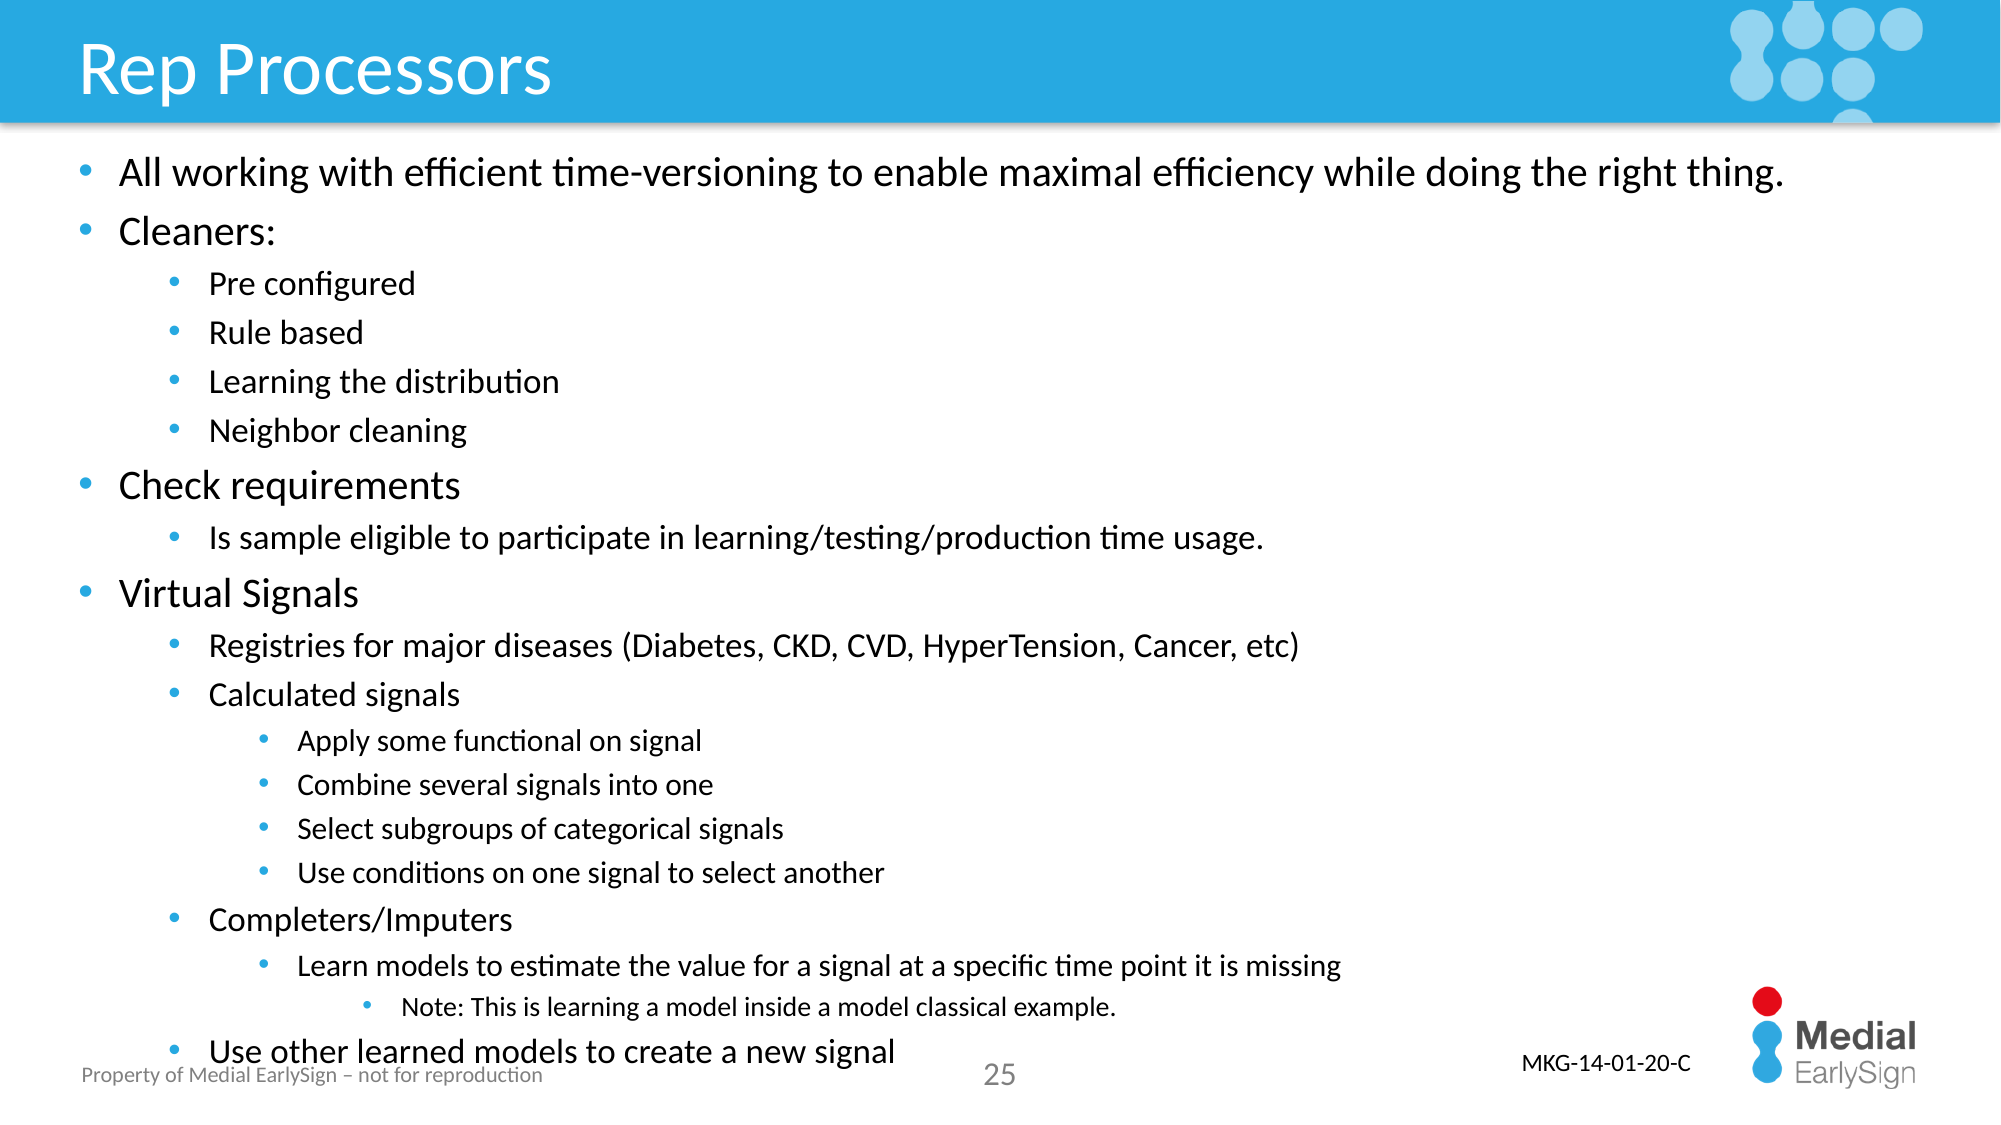

# Rep Processors
All working with efficient time-versioning to enable maximal efficiency while doing the right thing.
Cleaners:
Pre configured
Rule based
Learning the distribution
Neighbor cleaning
Check requirements
Is sample eligible to participate in learning/testing/production time usage.
Virtual Signals
Registries for major diseases (Diabetes, CKD, CVD, HyperTension, Cancer, etc)
Calculated signals
Apply some functional on signal
Combine several signals into one
Select subgroups of categorical signals
Use conditions on one signal to select another
Completers/Imputers
Learn models to estimate the value for a signal at a specific time point it is missing
Note: This is learning a model inside a model classical example.
Use other learned models to create a new signal